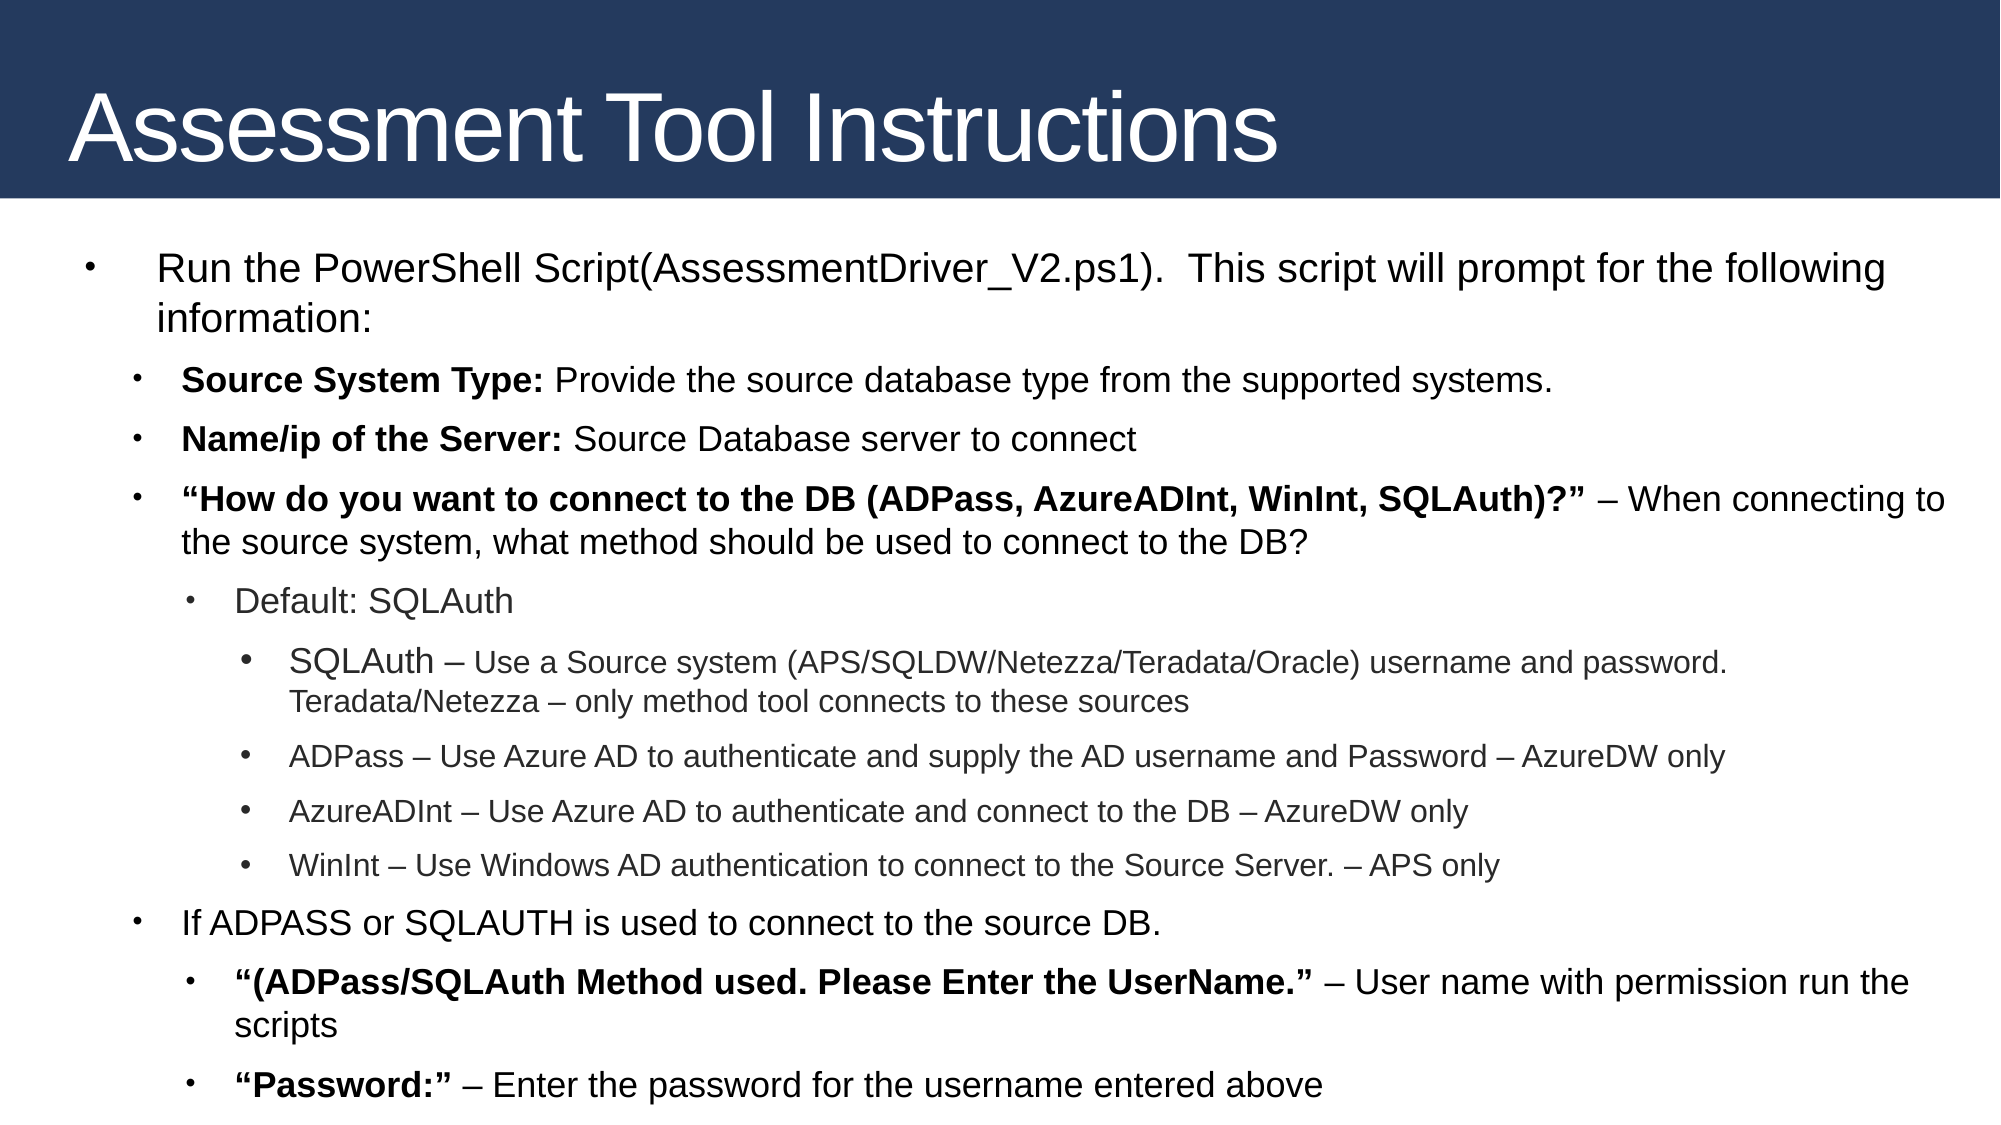

Assessment Tool Instructions

Run the PowerShell Script(AssessmentDriver_V2.ps1).  This script will prompt for the following information:
Source System Type: Provide the source database type from the supported systems.
Name/ip of the Server: Source Database server to connect
“How do you want to connect to the DB (ADPass, AzureADInt, WinInt, SQLAuth)?” – When connecting to the source system, what method should be used to connect to the DB?
Default: SQLAuth
SQLAuth – Use a Source system (APS/SQLDW/Netezza/Teradata/Oracle) username and password.  Teradata/Netezza – only method tool connects to these sources
ADPass – Use Azure AD to authenticate and supply the AD username and Password – AzureDW only
AzureADInt – Use Azure AD to authenticate and connect to the DB – AzureDW only
WinInt – Use Windows AD authentication to connect to the Source Server. – APS only
If ADPASS or SQLAUTH is used to connect to the source DB.
“(ADPass/SQLAuth Method used. Please Enter the UserName.” – User name with permission run the scripts
“Password:” – Enter the password for the username entered above